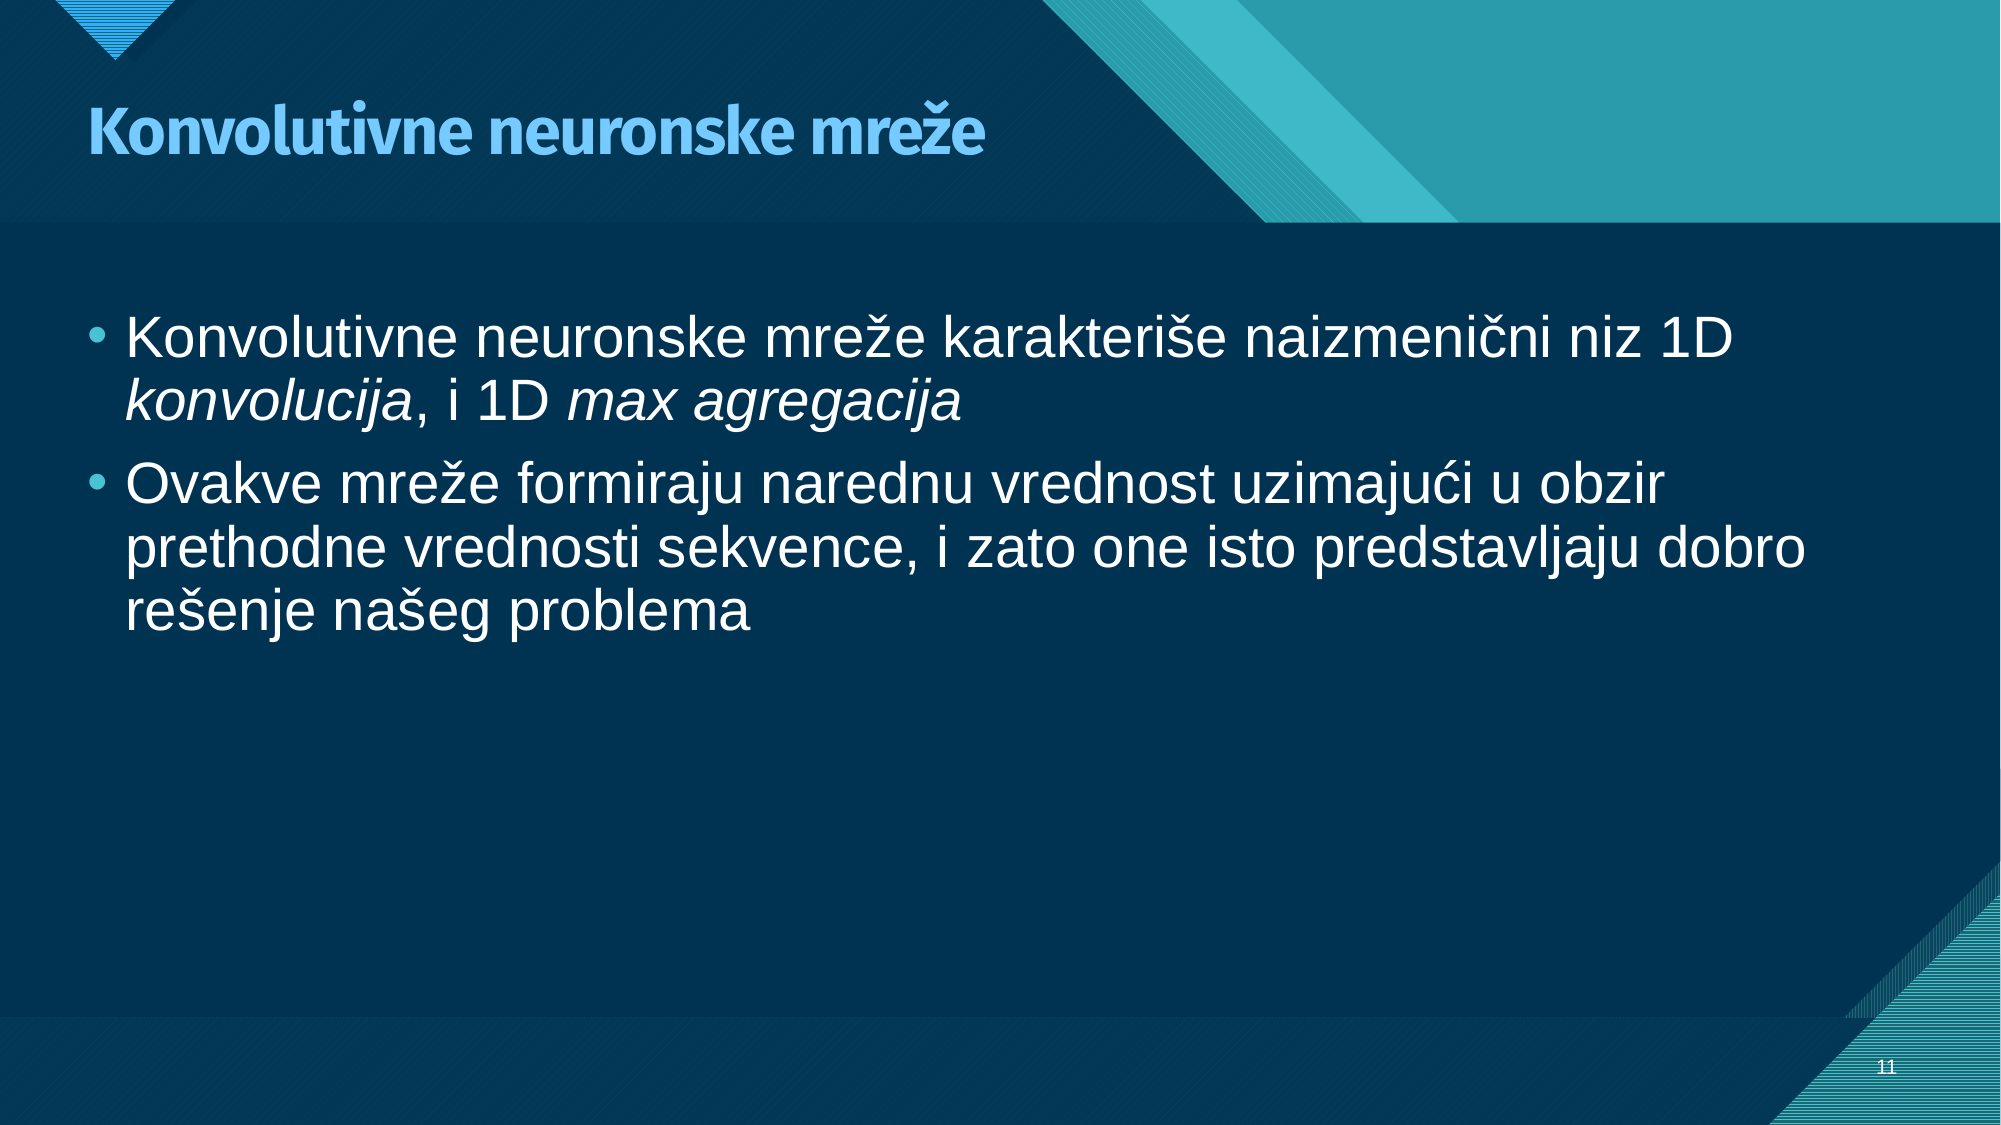

# Konvolutivne neuronske mreže
Konvolutivne neuronske mreže karakteriše naizmenični niz 1D konvolucija, i 1D max agregacija
Ovakve mreže formiraju narednu vrednost uzimajući u obzir prethodne vrednosti sekvence, i zato one isto predstavljaju dobro rešenje našeg problema
11